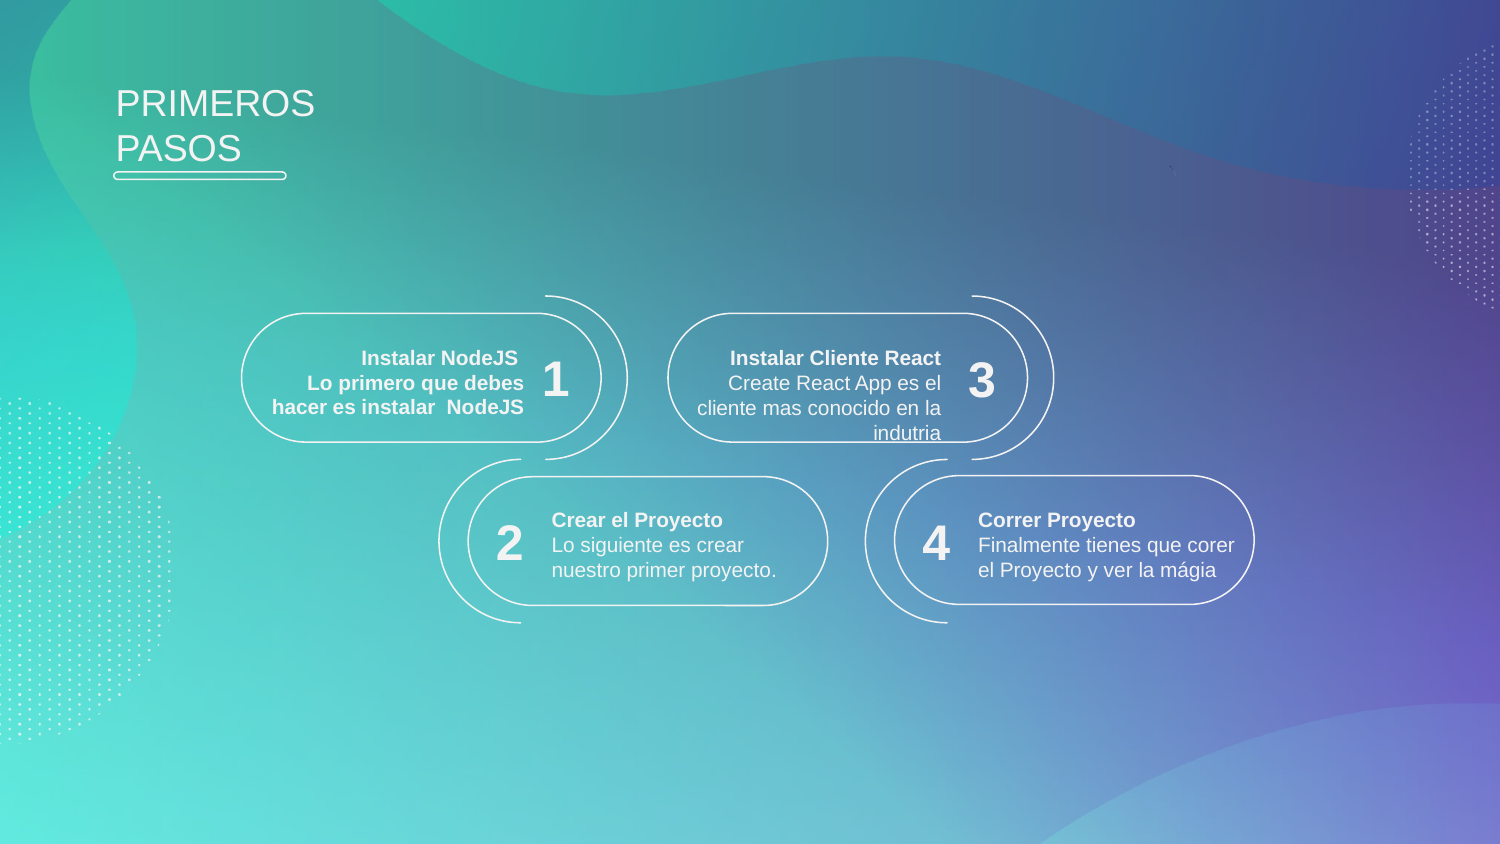

# PRIMEROS PASOS

Instalar NodeJS
Lo primero que debes hacer es instalar  NodeJS
Instalar Cliente React
Create React App es el cliente mas conocido en la indutria
1
3

Correr Proyecto
Finalmente tienes que corer el Proyecto y ver la mágia
Crear el Proyecto
Lo siguiente es crear nuestro primer proyecto.
2
4